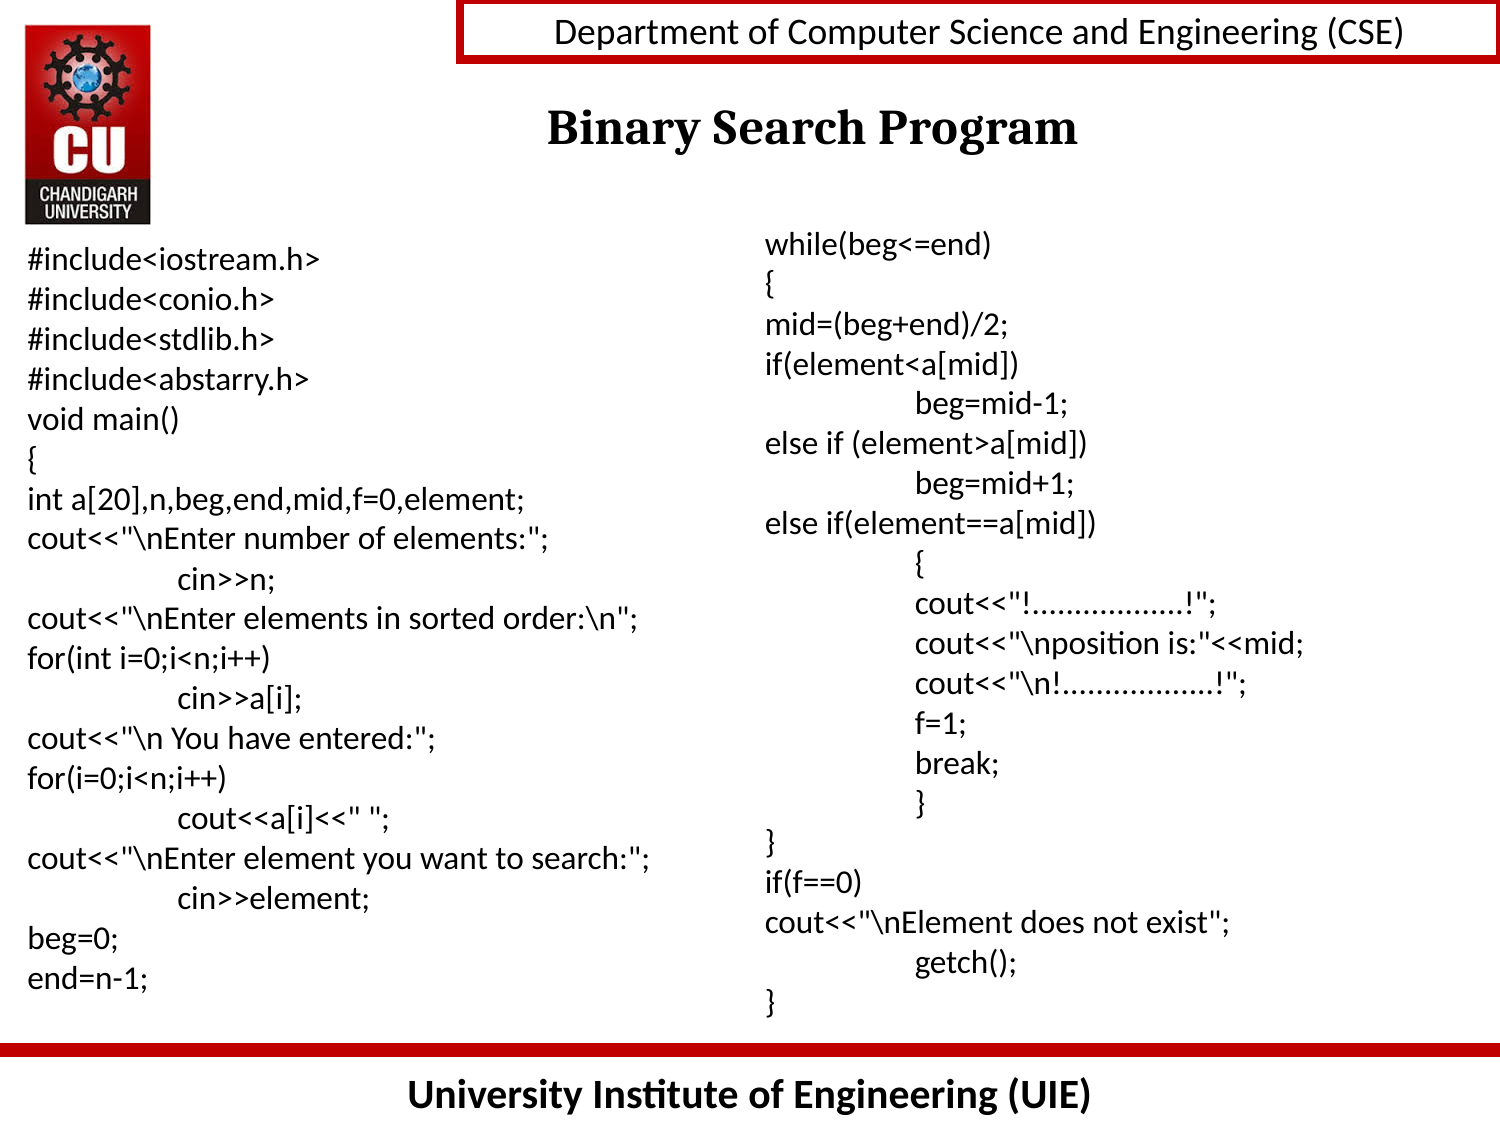

# Binary Search Program
while(beg<=end)
{
mid=(beg+end)/2;
if(element<a[mid])
	beg=mid-1;
else if (element>a[mid])
	beg=mid+1;
else if(element==a[mid])
	{
	cout<<"!..................!";
	cout<<"\nposition is:"<<mid;
	cout<<"\n!..................!";
	f=1;
	break;
	}
}
if(f==0)
cout<<"\nElement does not exist";
	getch();
}
#include<iostream.h>
#include<conio.h>
#include<stdlib.h>
#include<abstarry.h>
void main()
{
int a[20],n,beg,end,mid,f=0,element;
cout<<"\nEnter number of elements:";
	cin>>n;
cout<<"\nEnter elements in sorted order:\n";
for(int i=0;i<n;i++)
	cin>>a[i];
cout<<"\n You have entered:";
for(i=0;i<n;i++)
	cout<<a[i]<<" ";
cout<<"\nEnter element you want to search:";
	cin>>element;
beg=0;
end=n-1;